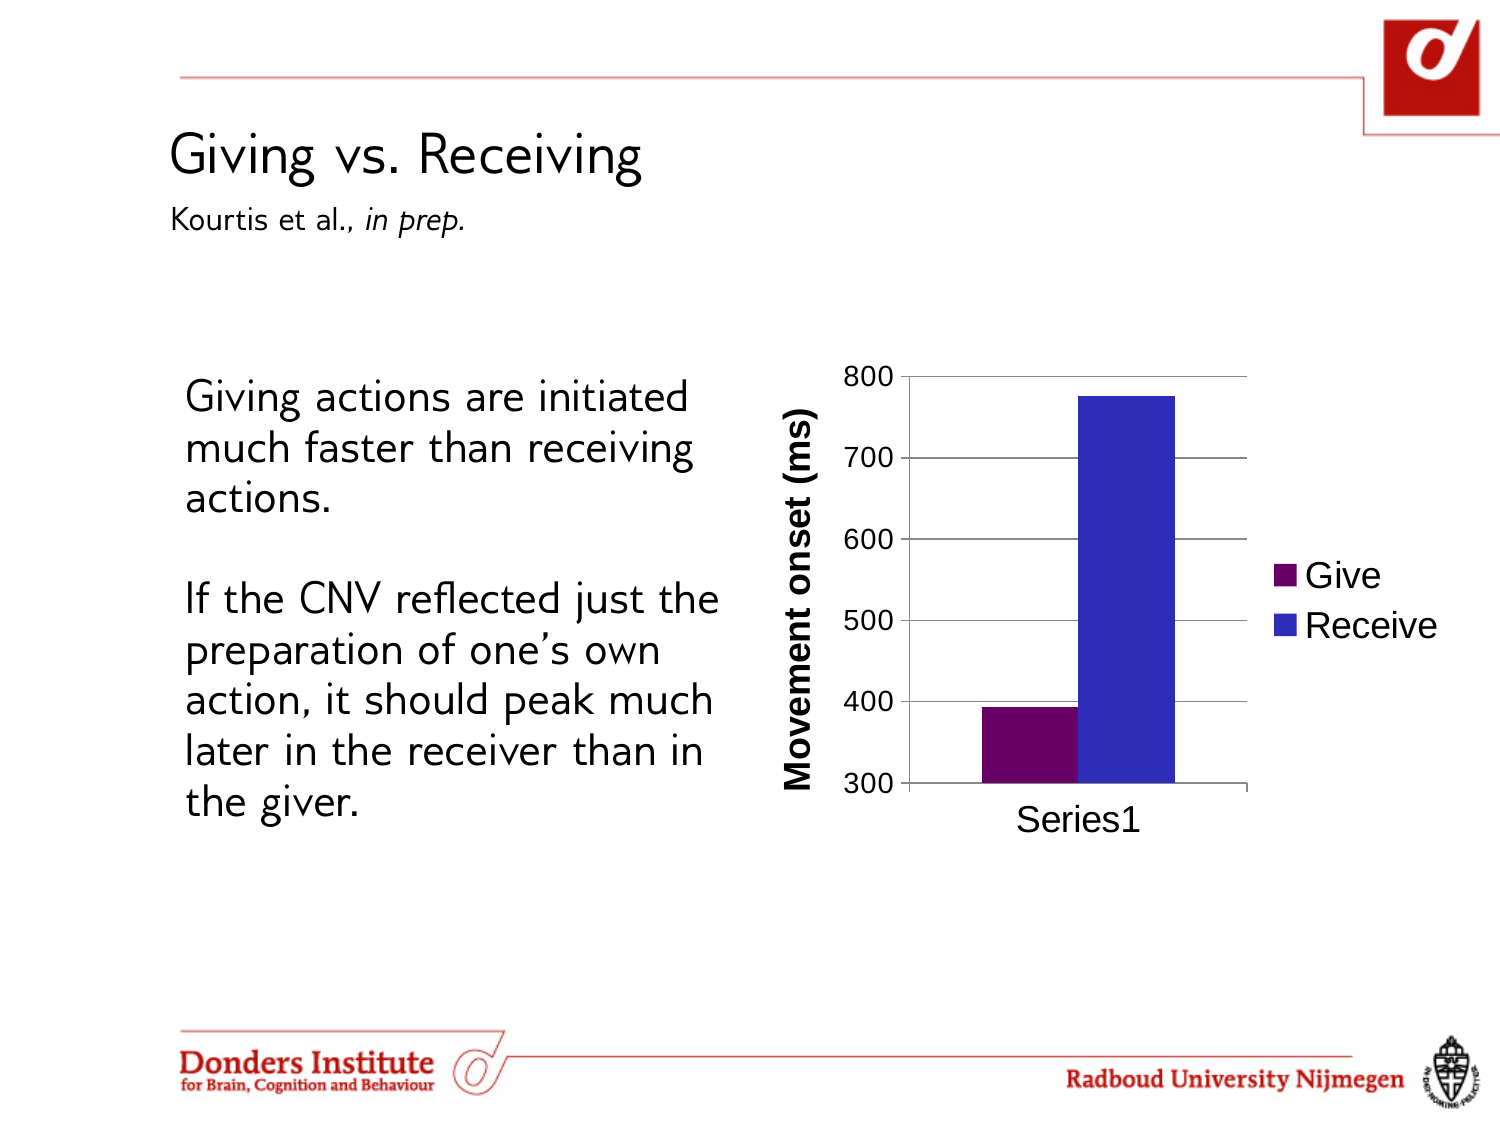

Giving vs. Receiving
Kourtis et al., in prep.

Giving actions are initiated much faster than receiving actions.

If the CNV reflected just the preparation of one’s own action, it should peak much later in the receiver than in the giver.

### Chart

| Category | Give | Receive |
|---|---|---|
|  | 394.0 | 776.0 |